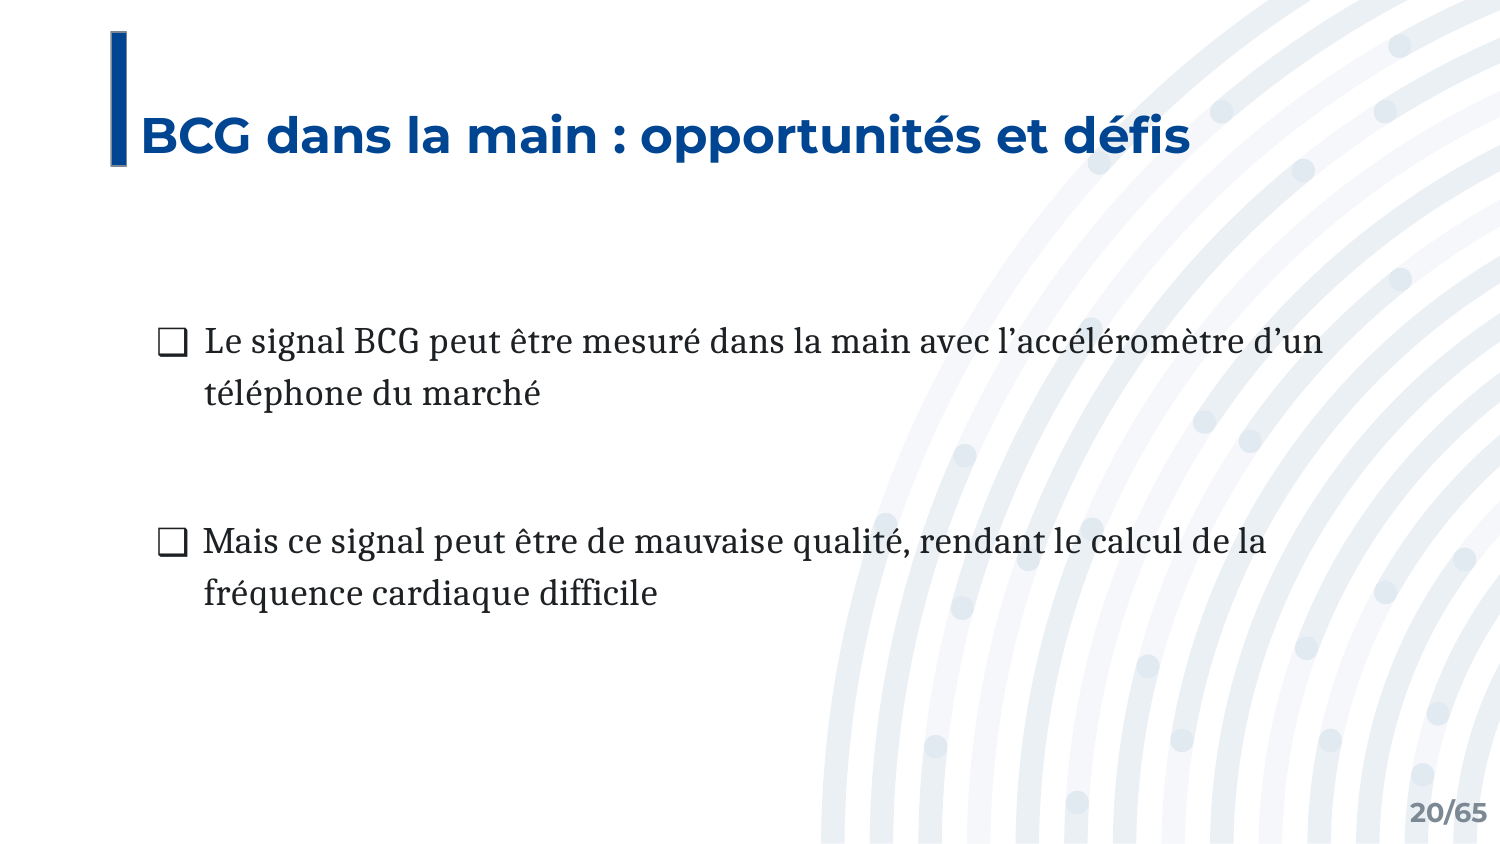

# BCG dans la main : opportunités et défis
Le signal BCG peut être mesuré dans la main avec l’accéléromètre d’un téléphone du marché
Mais ce signal peut être de mauvaise qualité, rendant le calcul de la fréquence cardiaque difficile
20/65